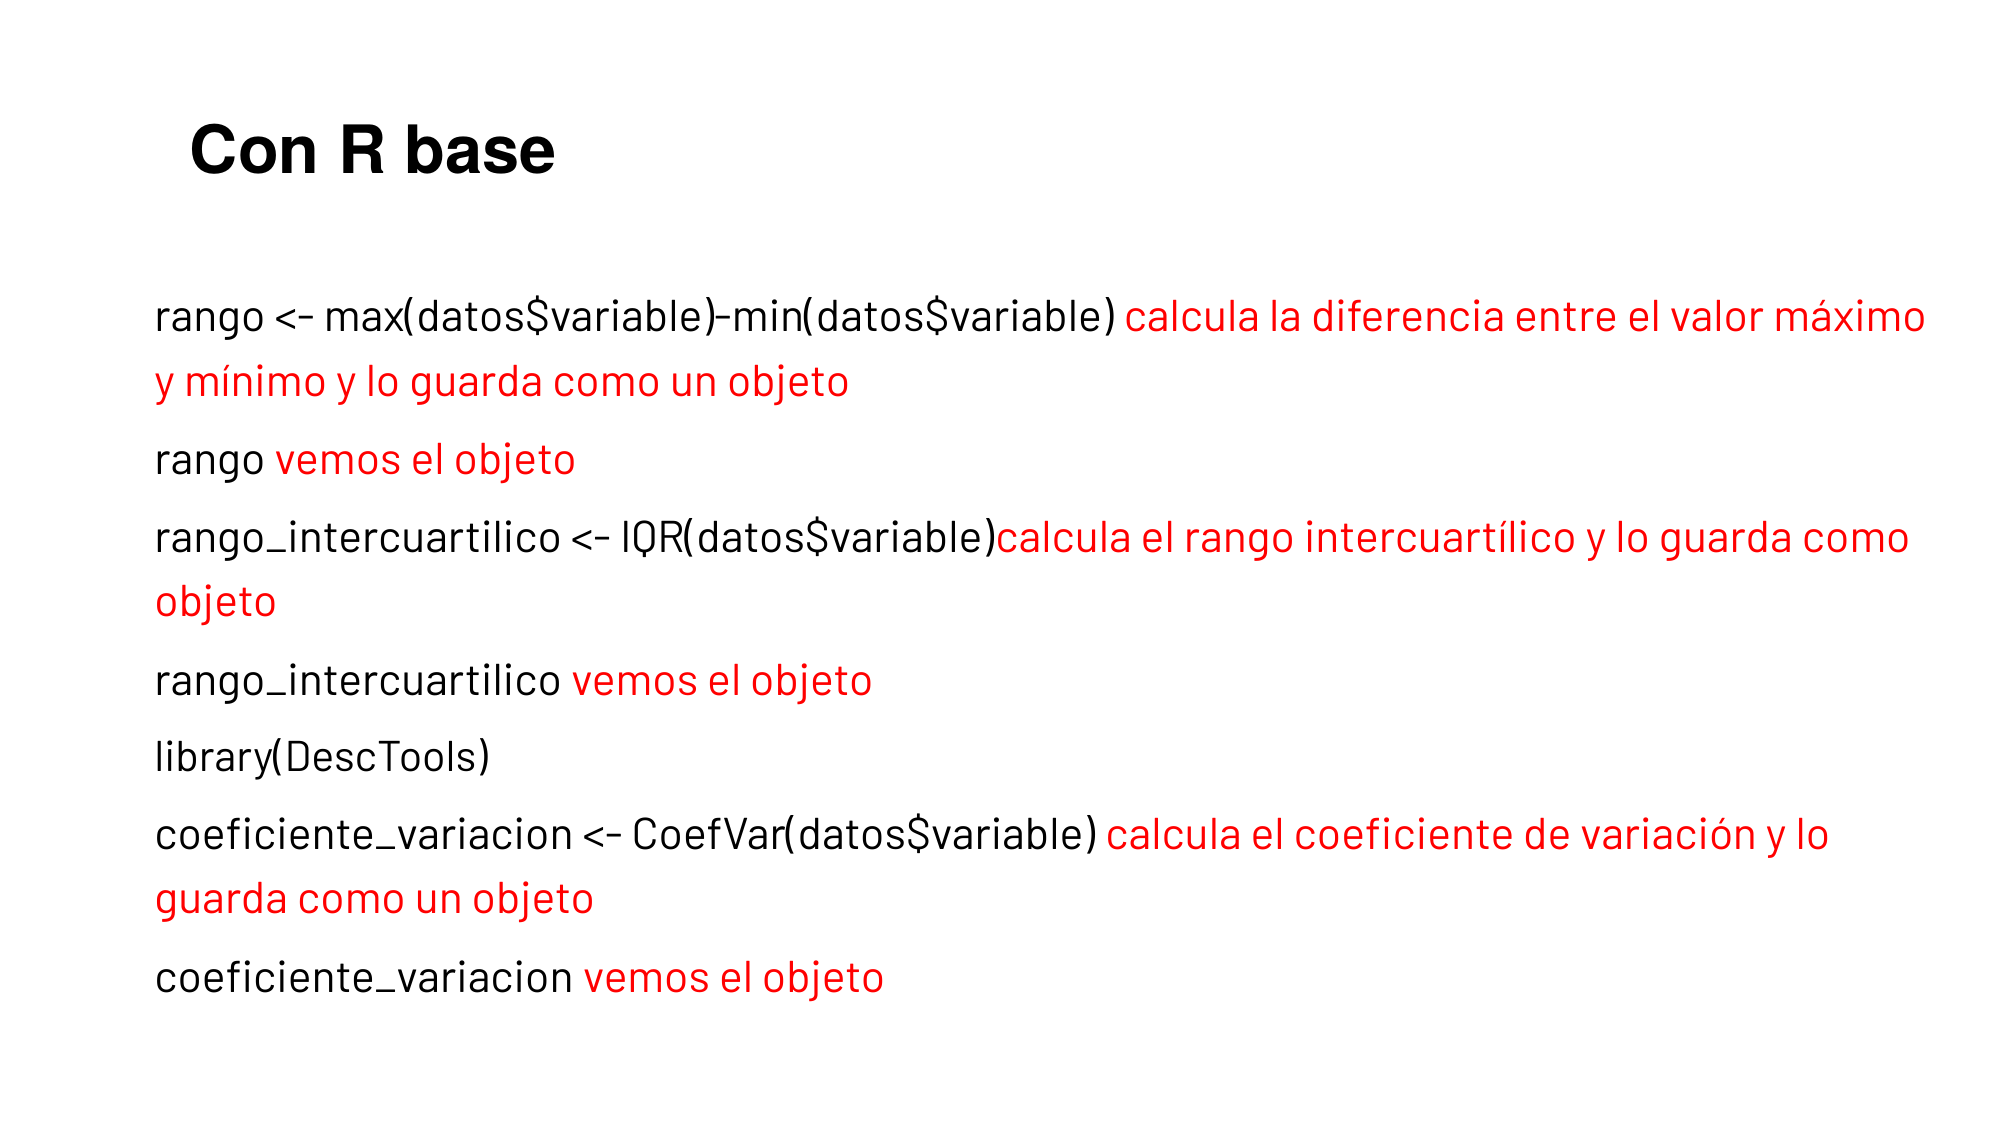

# Con R base
rango <- max(datos$variable)-min(datos$variable) calcula la diferencia entre el valor máximo y mínimo y lo guarda como un objeto
rango vemos el objeto
rango_intercuartilico <- IQR(datos$variable)calcula el rango intercuartílico y lo guarda como objeto
rango_intercuartilico vemos el objeto
library(DescTools)
coeficiente_variacion <- CoefVar(datos$variable) calcula el coeficiente de variación y lo guarda como un objeto
coeficiente_variacion vemos el objeto